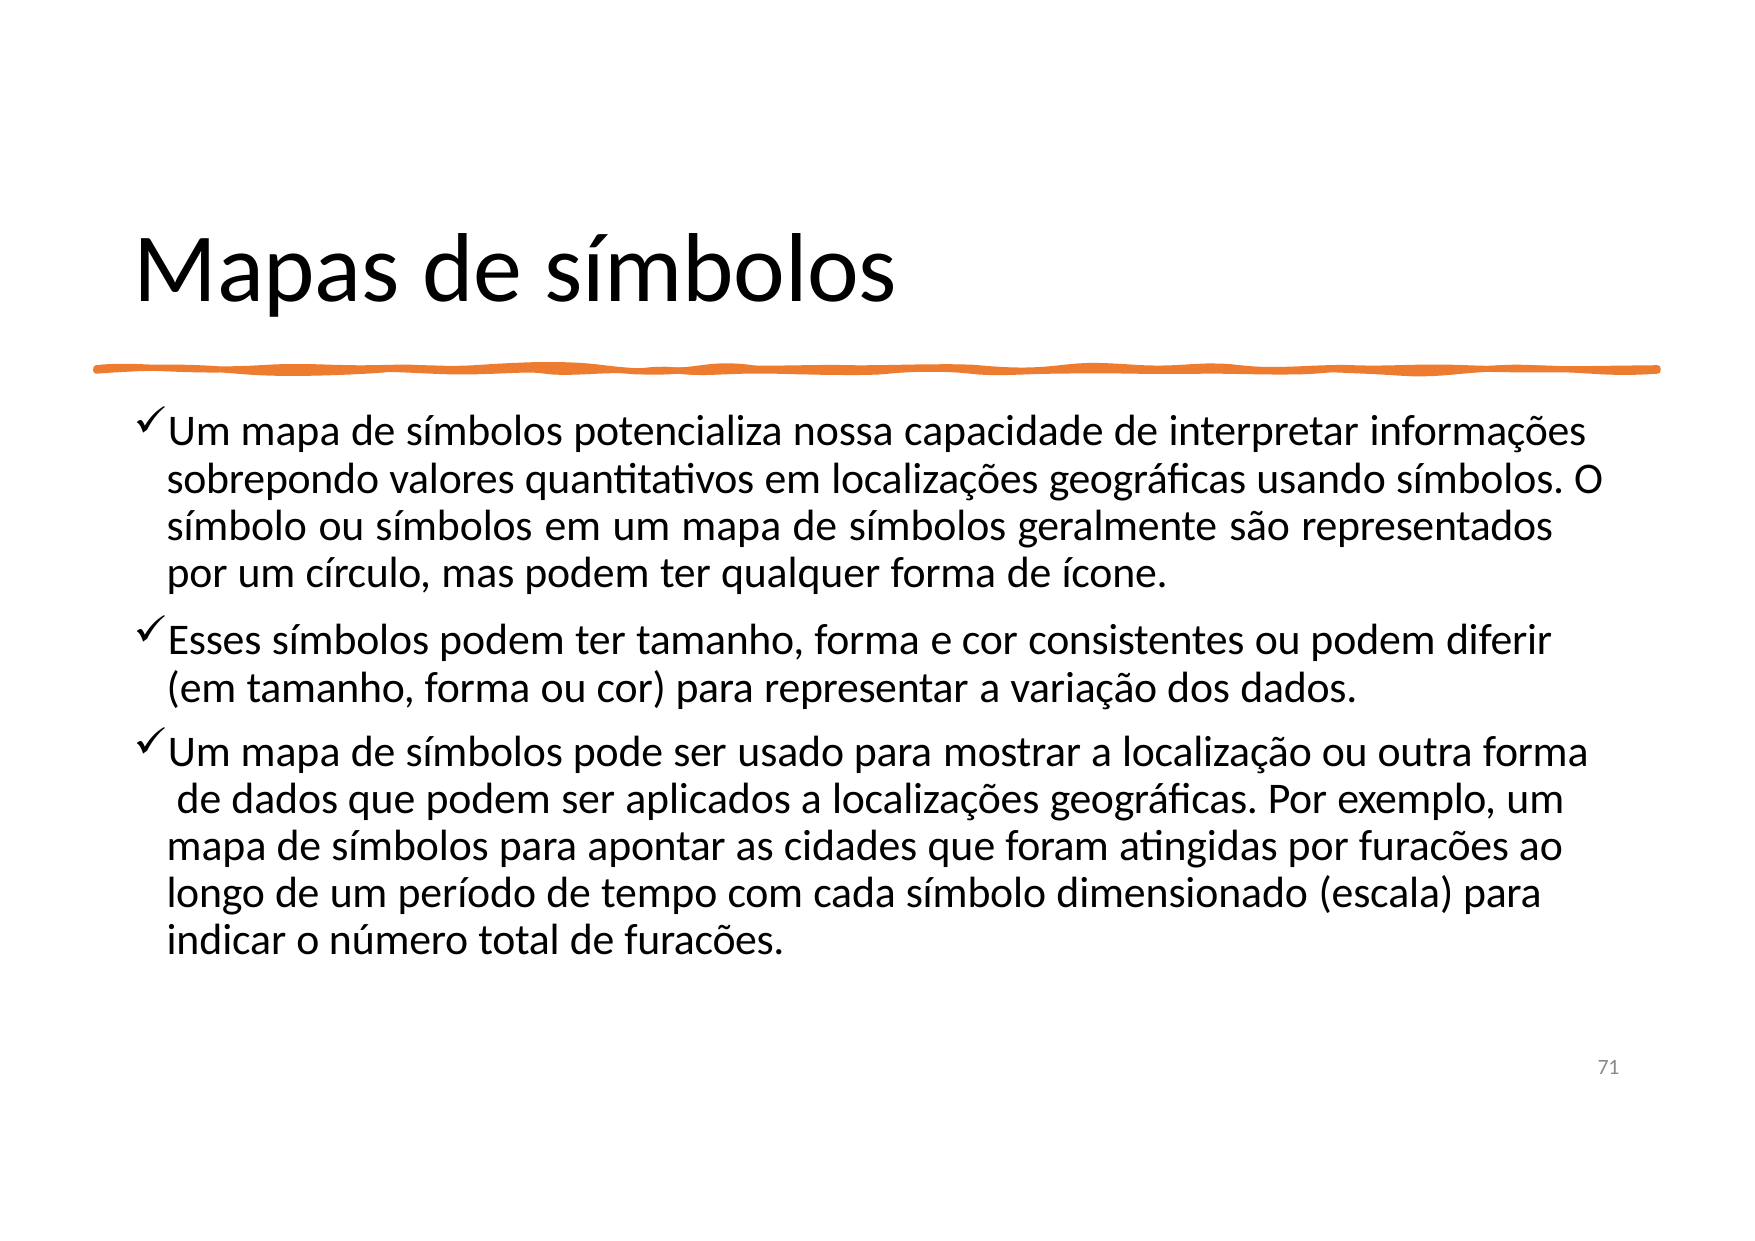

# Mapas de símbolos

Um mapa de símbolos potencializa nossa capacidade de interpretar informações  sobrepondo valores quantitativos em localizações geográficas usando símbolos. O  símbolo ou símbolos em um mapa de símbolos geralmente são representados  por um círculo, mas podem ter qualquer forma de ícone.
Esses símbolos podem ter tamanho, forma e cor consistentes ou podem diferir  (em tamanho, forma ou cor) para representar a variação dos dados.
Um mapa de símbolos pode ser usado para mostrar a localização ou outra forma  de dados que podem ser aplicados a localizações geográficas. Por exemplo, um  mapa de símbolos para apontar as cidades que foram atingidas por furacões ao  longo de um período de tempo com cada símbolo dimensionado (escala) para  indicar o número total de furacões.
71